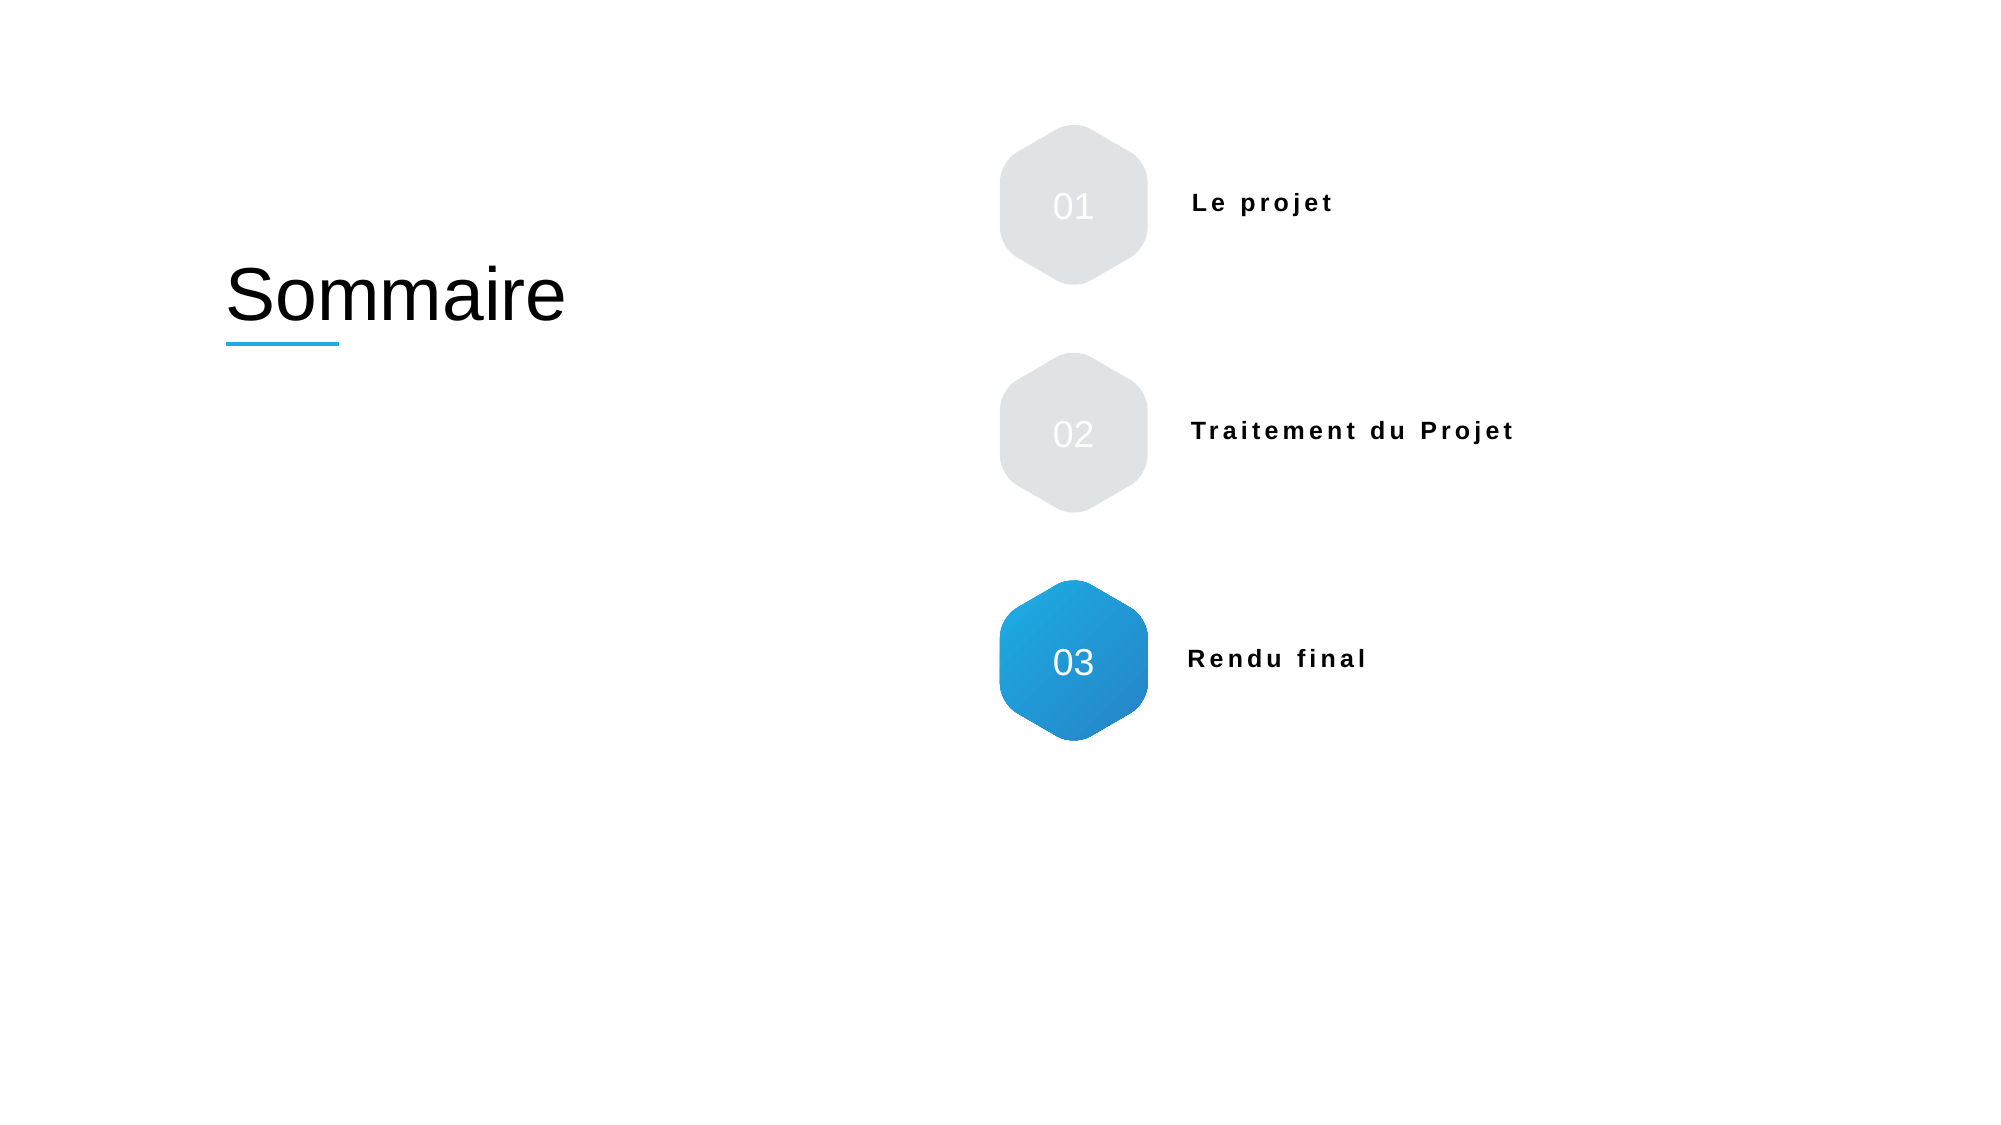

01
Le projet
Sommaire
02
Traitement du Projet
03
Rendu final